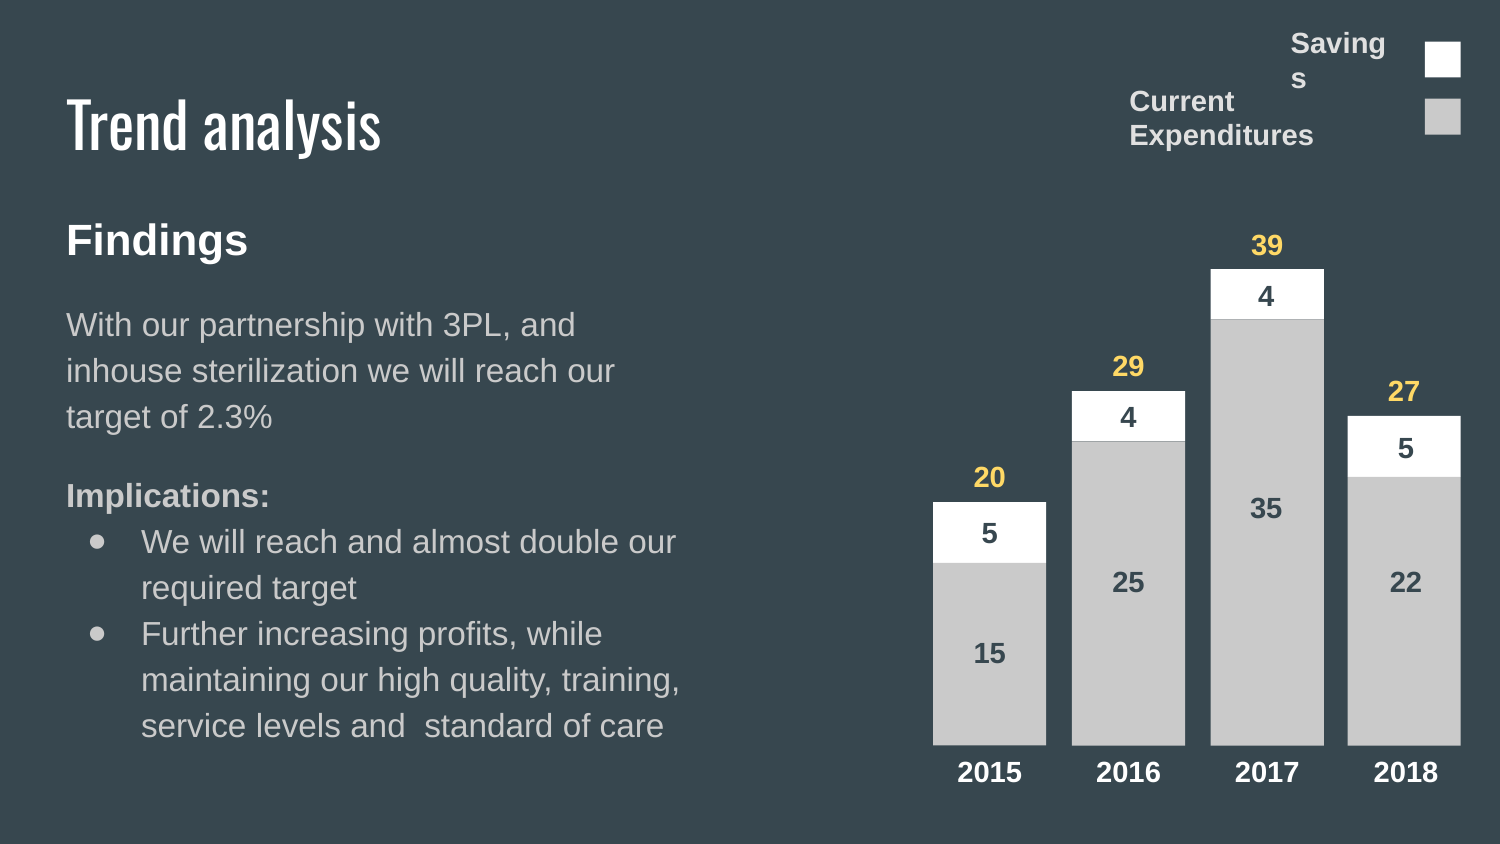

Savings

Trend analysis
Current Expenditures

Findings
With our partnership with 3PL, and inhouse sterilization we will reach our target of 2.3%
Implications:
We will reach and almost double our required target
Further increasing profits, while maintaining our high quality, training, service levels and  standard of care
39
4

29
27
4

5

20

35

5
22
25

15
2015
2016
2017
2018